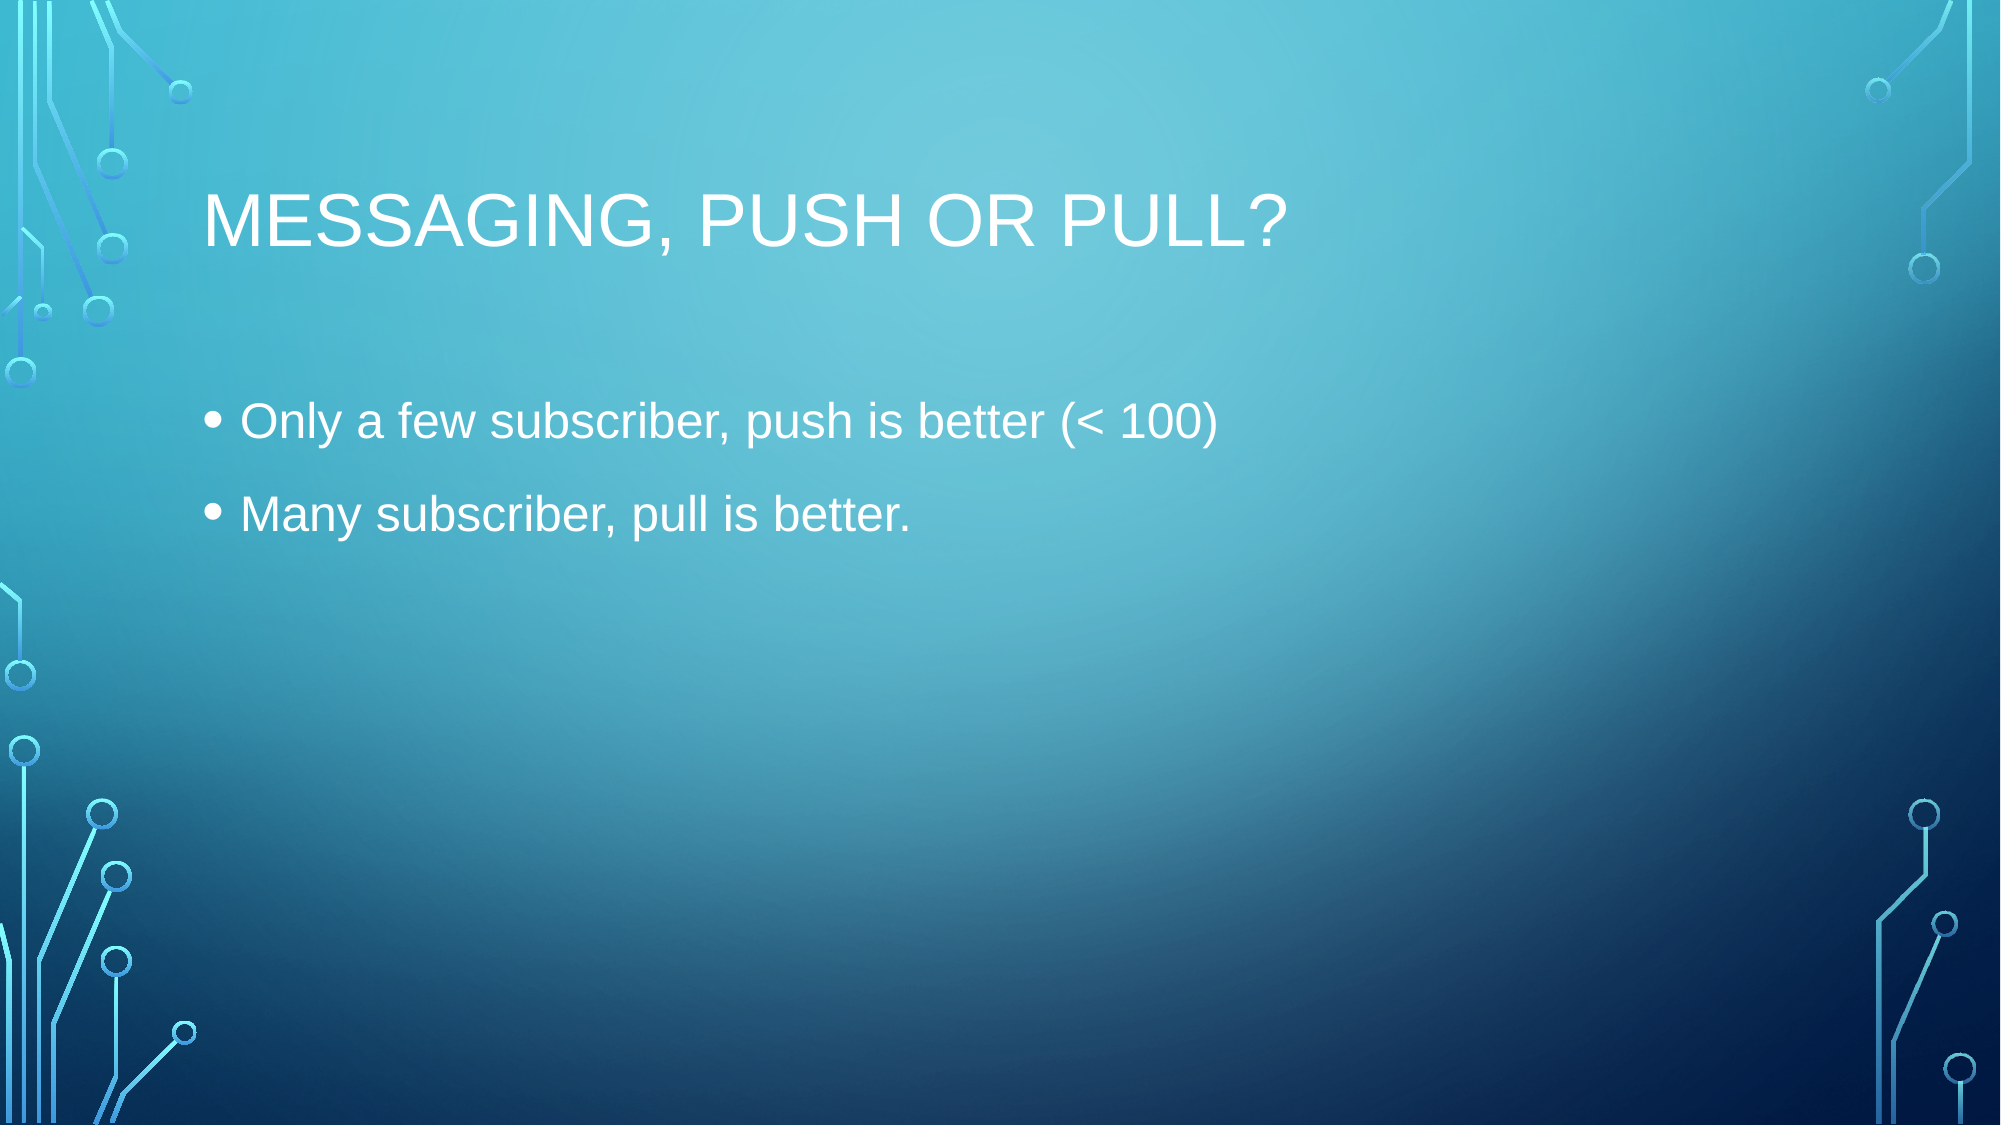

# Messaging, push or pull?
Only a few subscriber, push is better (< 100)
Many subscriber, pull is better.